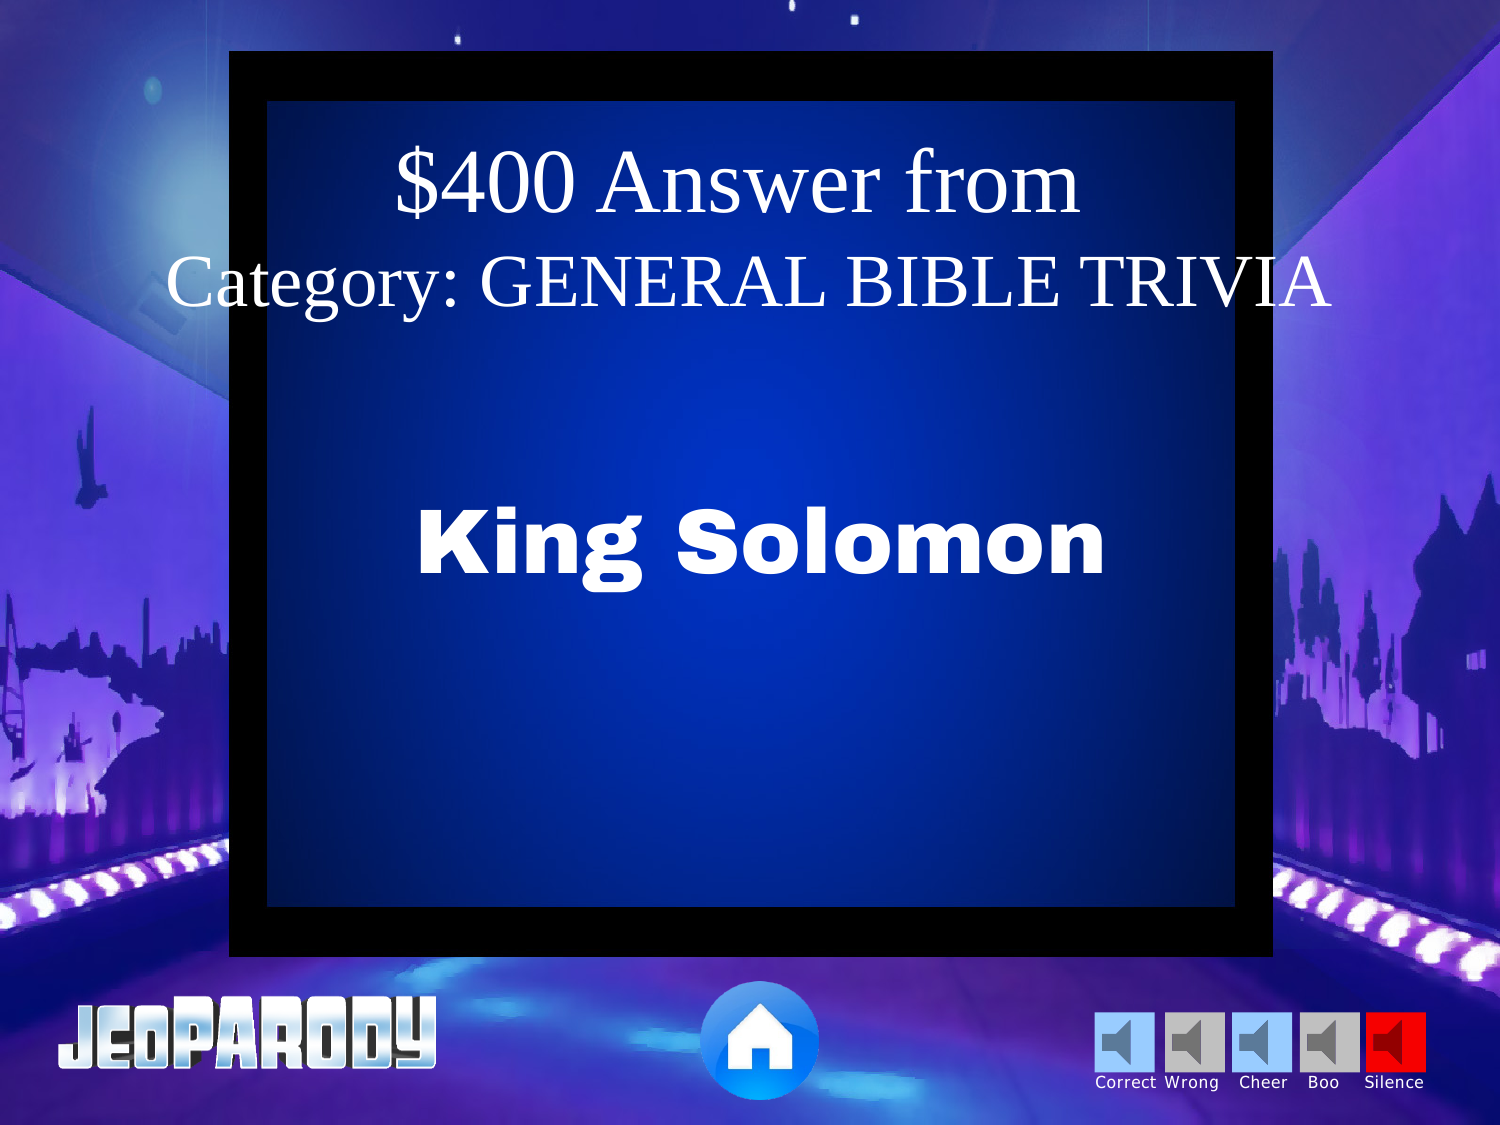

$400 Answer from
Category: GENERAL BIBLE TRIVIA
King Solomon